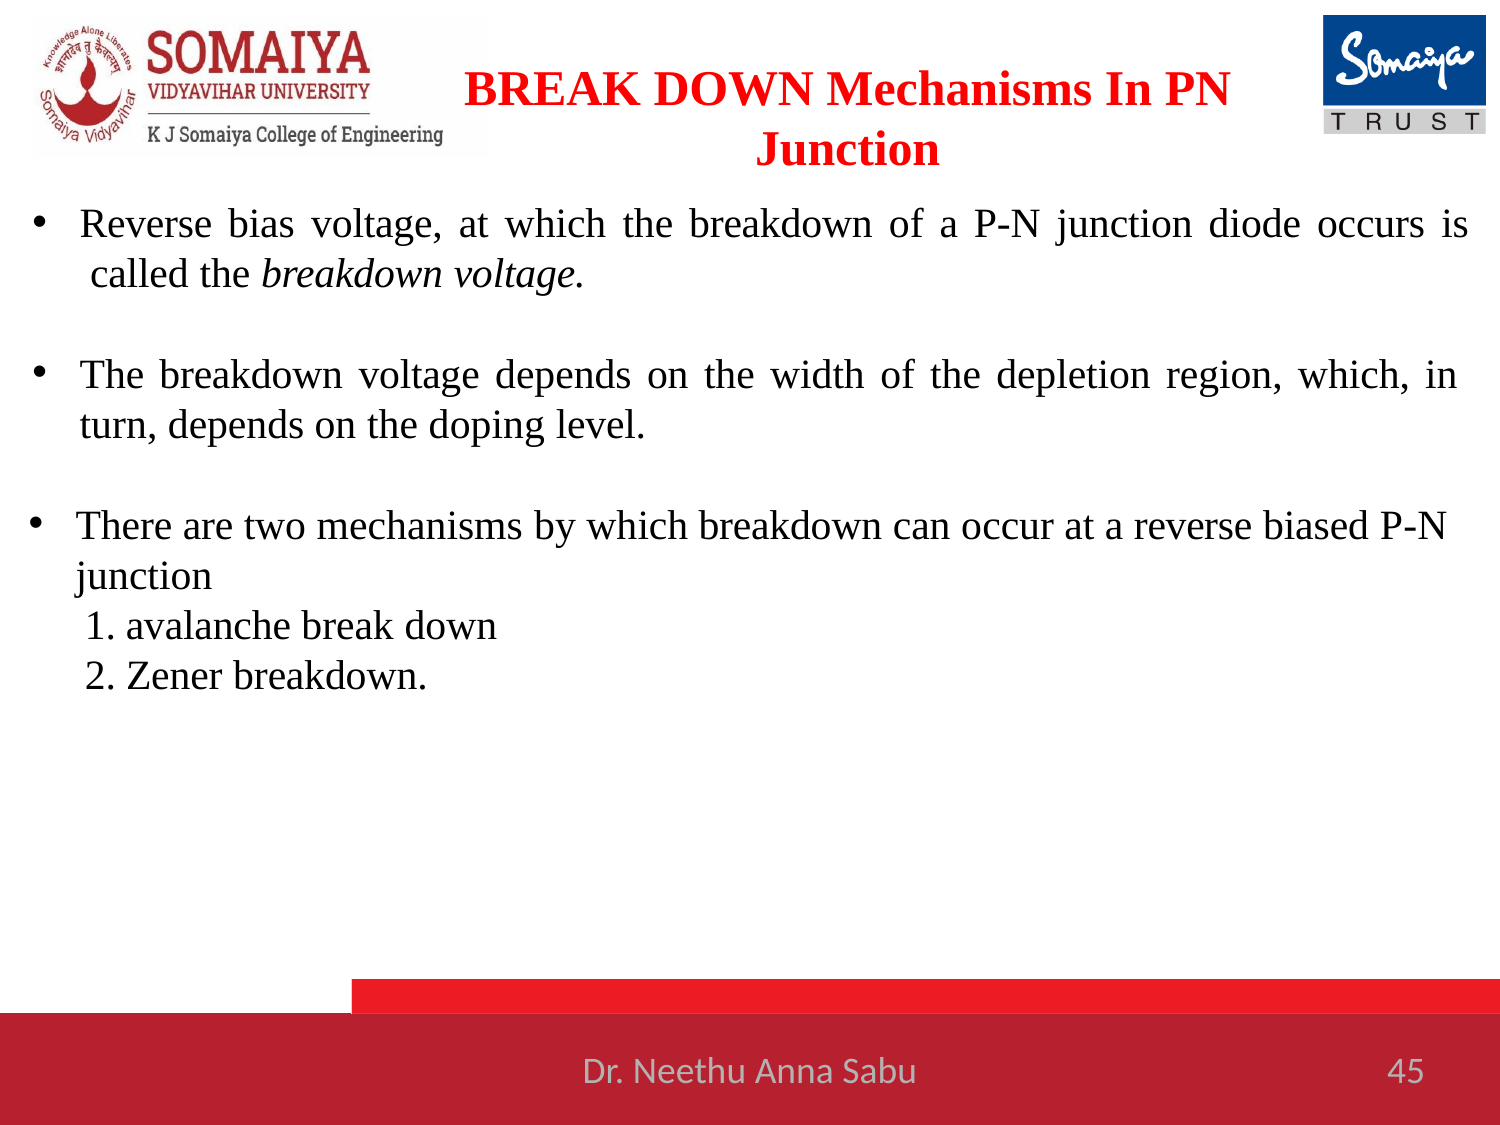

# BREAK DOWN Mechanisms In PN Junction
Reverse bias voltage, at which the breakdown of a P-N junction diode occurs is  called the breakdown voltage.

The breakdown voltage depends on the width of the depletion region, which, in  turn, depends on the doping level.

There are two mechanisms by which breakdown can occur at a reverse biased P-N
junction
avalanche break down
Zener breakdown.
Dr. Neethu Anna Sabu
45